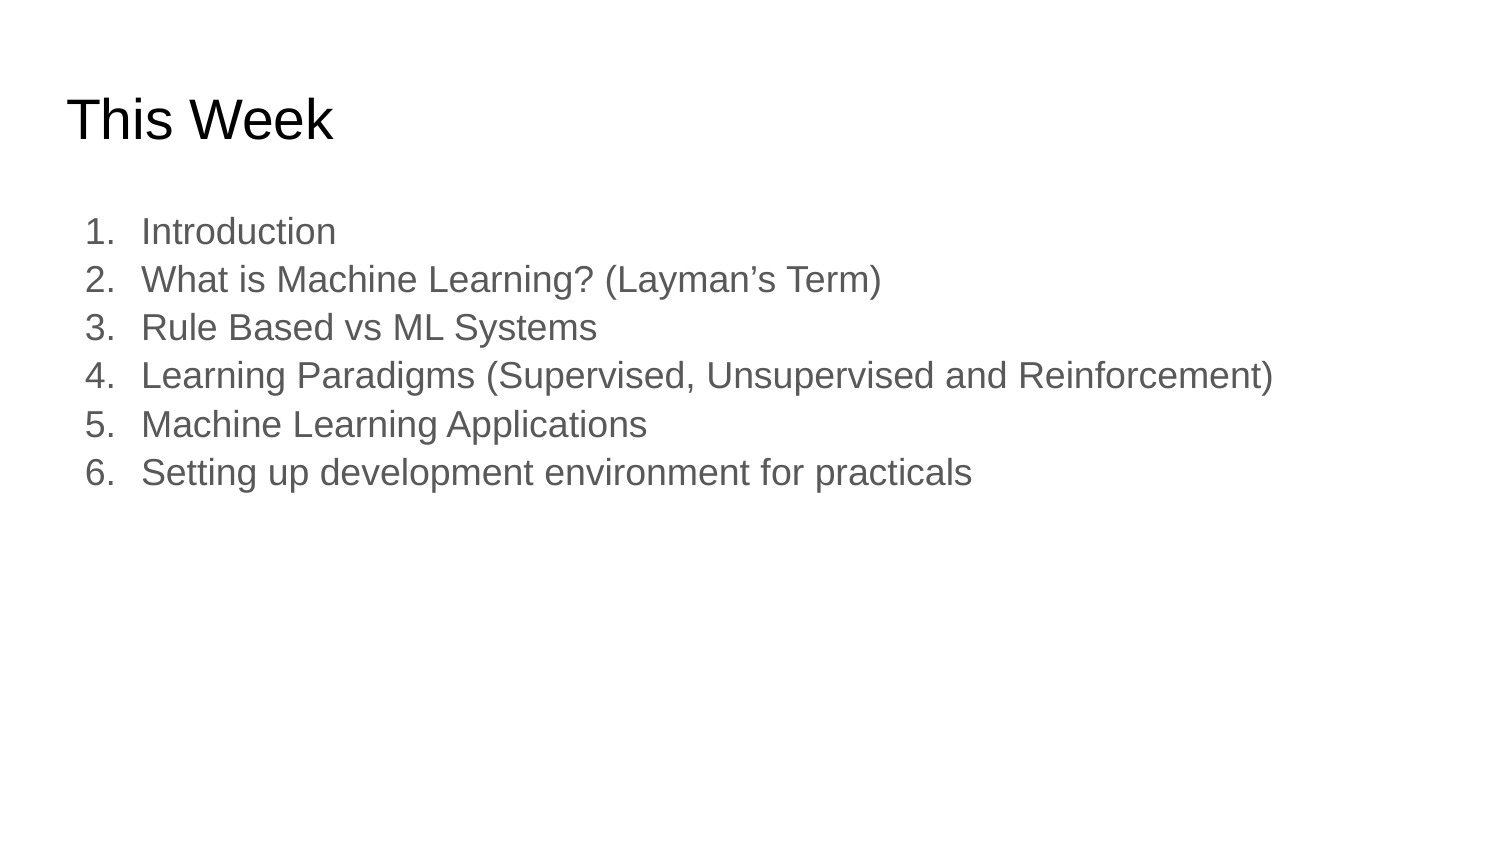

# This Week
Introduction
What is Machine Learning? (Layman’s Term)
Rule Based vs ML Systems
Learning Paradigms (Supervised, Unsupervised and Reinforcement)
Machine Learning Applications
Setting up development environment for practicals